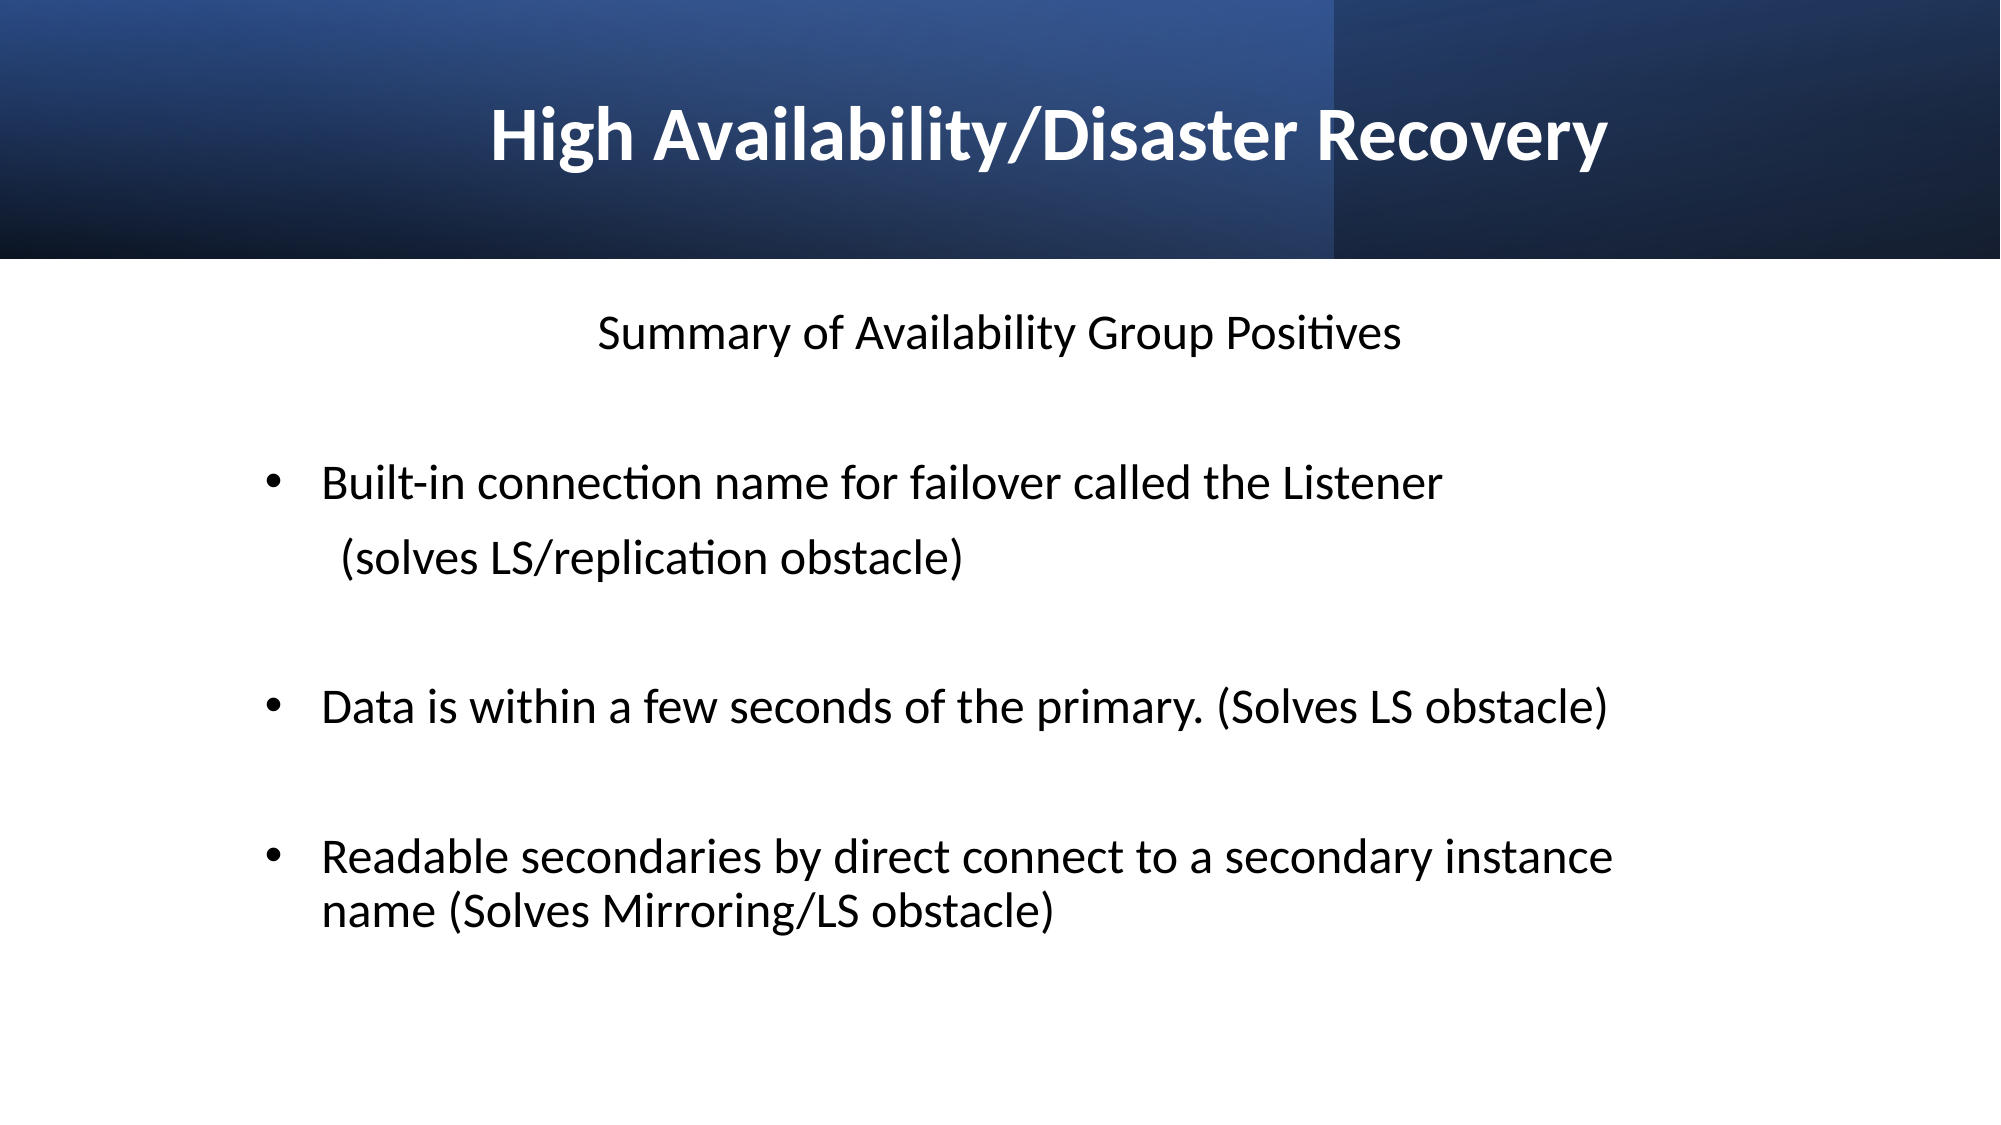

# High Availability/Disaster Recovery
Summary of Availability Group Positives

Built-in connection name for failover called the Listener
(solves LS/replication obstacle)

Data is within a few seconds of the primary. (Solves LS obstacle)

Readable secondaries by direct connect to a secondary instance name (Solves Mirroring/LS obstacle)